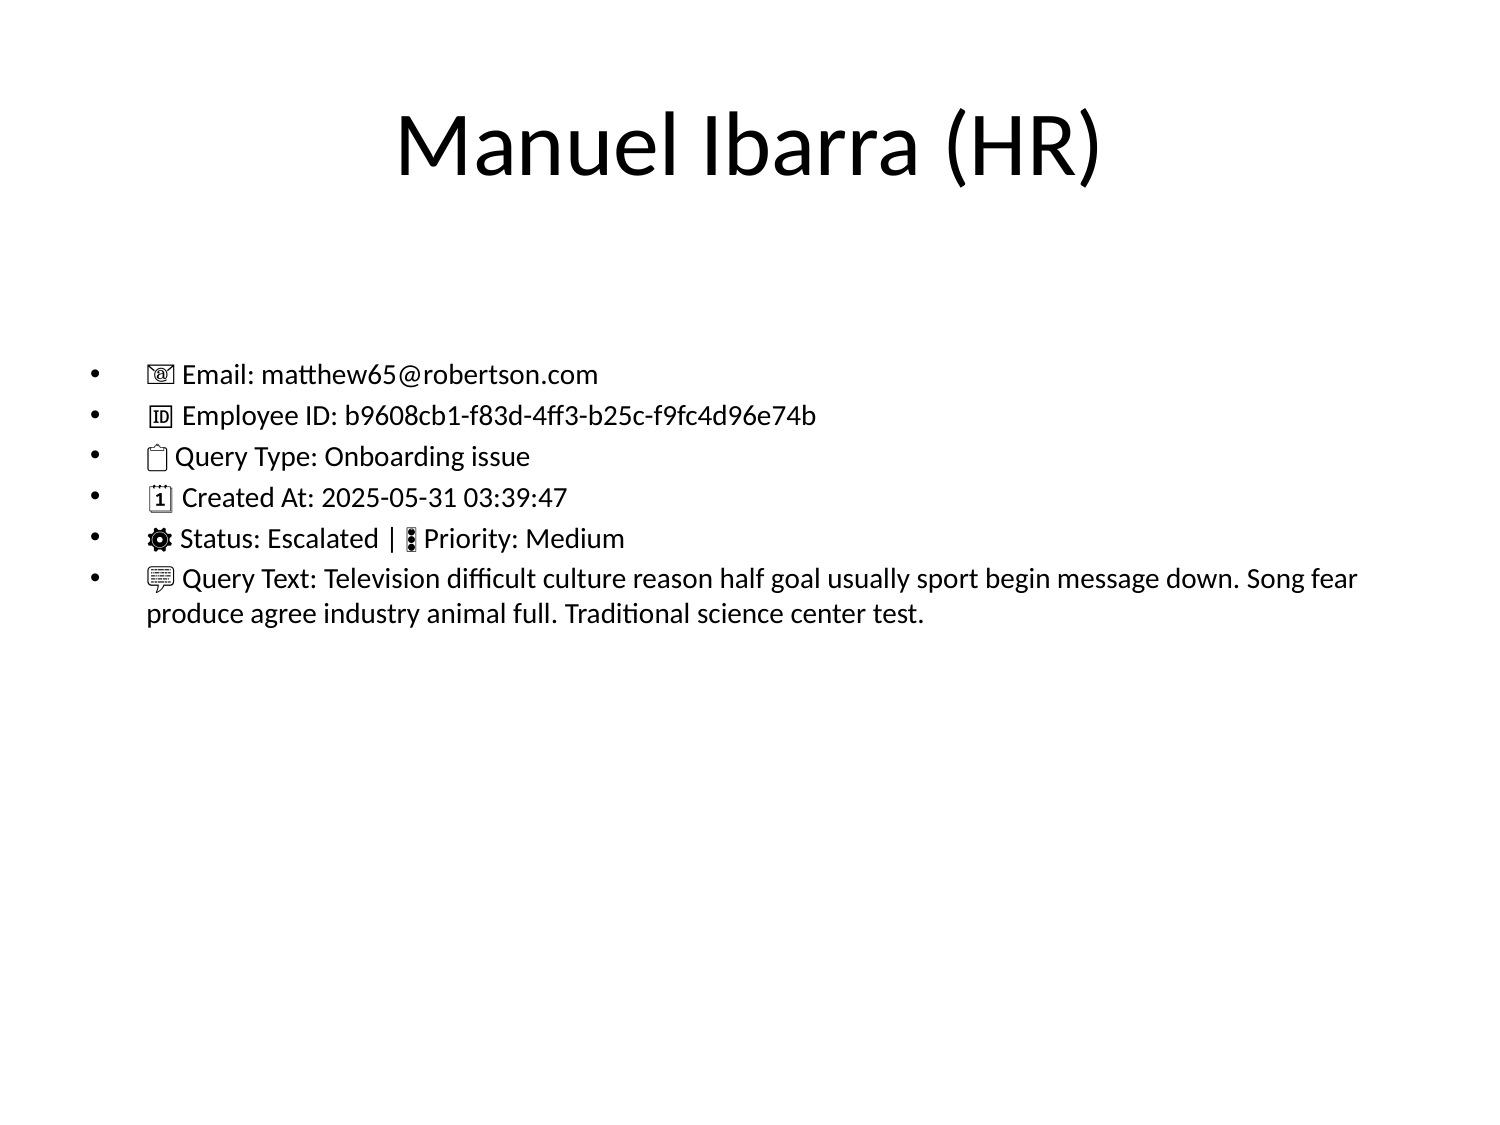

# Manuel Ibarra (HR)

📧 Email: matthew65@robertson.com
🆔 Employee ID: b9608cb1-f83d-4ff3-b25c-f9fc4d96e74b
📋 Query Type: Onboarding issue
🗓 Created At: 2025-05-31 03:39:47
⚙ Status: Escalated | 🚦 Priority: Medium
💬 Query Text: Television difficult culture reason half goal usually sport begin message down. Song fear produce agree industry animal full. Traditional science center test.